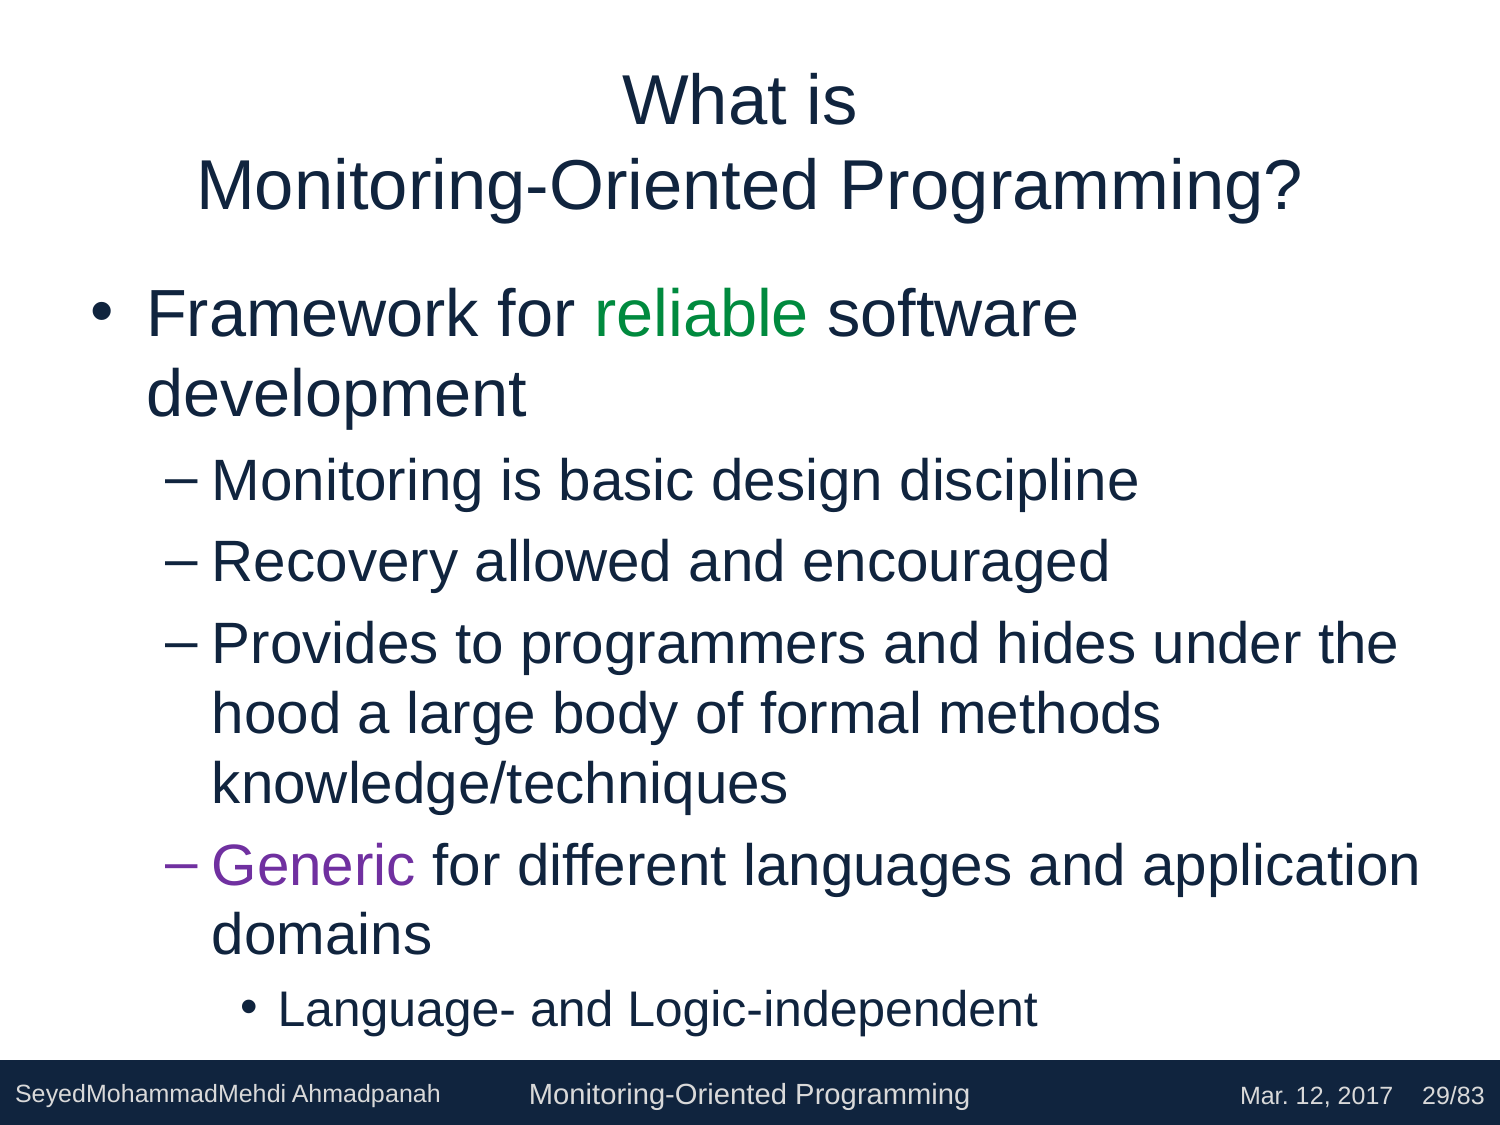

# What is Monitoring-Oriented Programming?
Framework for reliable software development
Monitoring is basic design discipline
Recovery allowed and encouraged
Provides to programmers and hides under the hood a large body of formal methods knowledge/techniques
Generic for different languages and application domains
Language- and Logic-independent